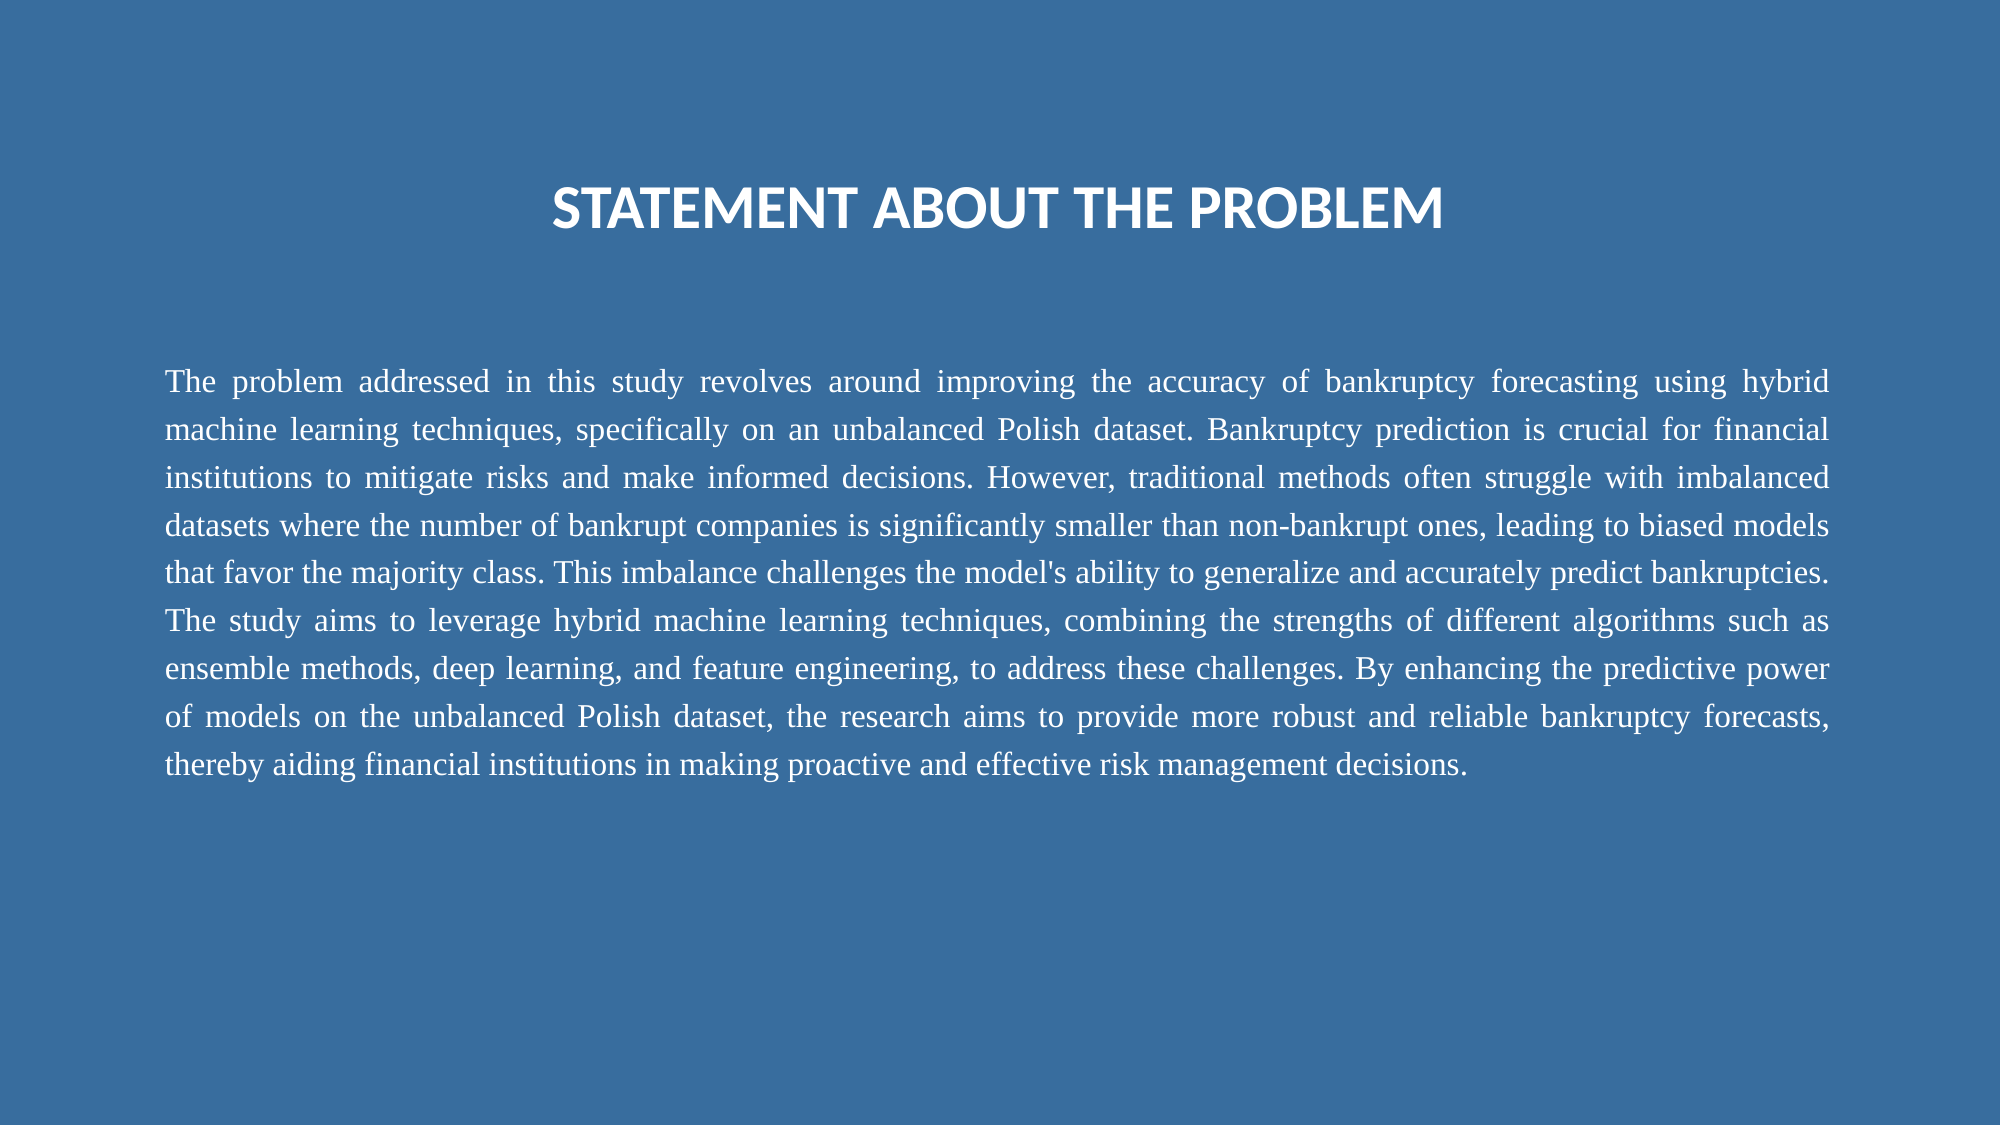

# STATEMENT ABOUT THE PROBLEM
The problem addressed in this study revolves around improving the accuracy of bankruptcy forecasting using hybrid machine learning techniques, specifically on an unbalanced Polish dataset. Bankruptcy prediction is crucial for financial institutions to mitigate risks and make informed decisions. However, traditional methods often struggle with imbalanced datasets where the number of bankrupt companies is significantly smaller than non-bankrupt ones, leading to biased models that favor the majority class. This imbalance challenges the model's ability to generalize and accurately predict bankruptcies. The study aims to leverage hybrid machine learning techniques, combining the strengths of different algorithms such as ensemble methods, deep learning, and feature engineering, to address these challenges. By enhancing the predictive power of models on the unbalanced Polish dataset, the research aims to provide more robust and reliable bankruptcy forecasts, thereby aiding financial institutions in making proactive and effective risk management decisions.